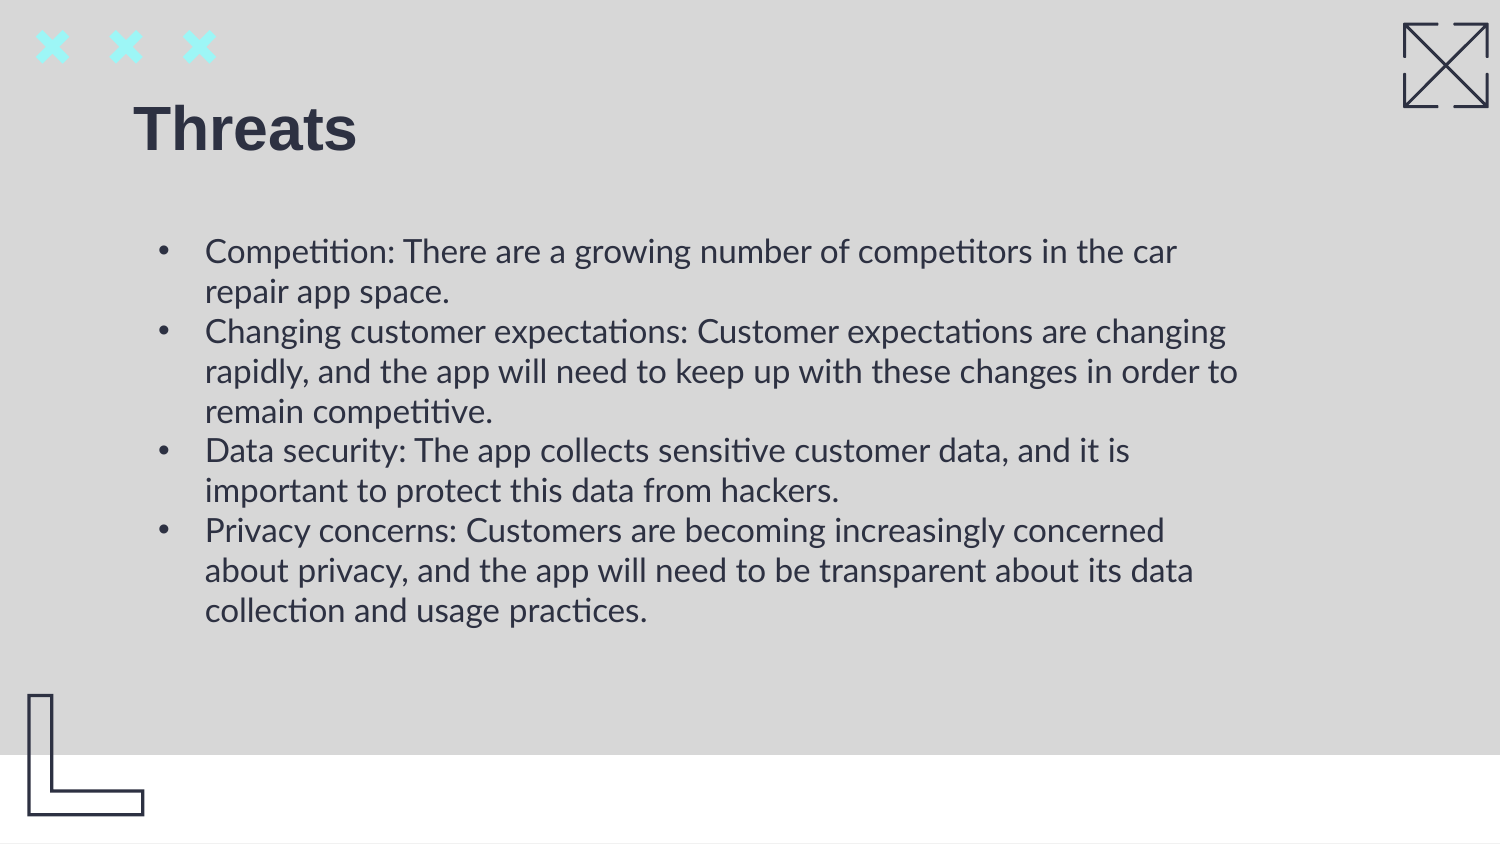

# Threats
Competition: There are a growing number of competitors in the car repair app space.
Changing customer expectations: Customer expectations are changing rapidly, and the app will need to keep up with these changes in order to remain competitive.
Data security: The app collects sensitive customer data, and it is important to protect this data from hackers.
Privacy concerns: Customers are becoming increasingly concerned about privacy, and the app will need to be transparent about its data collection and usage practices.